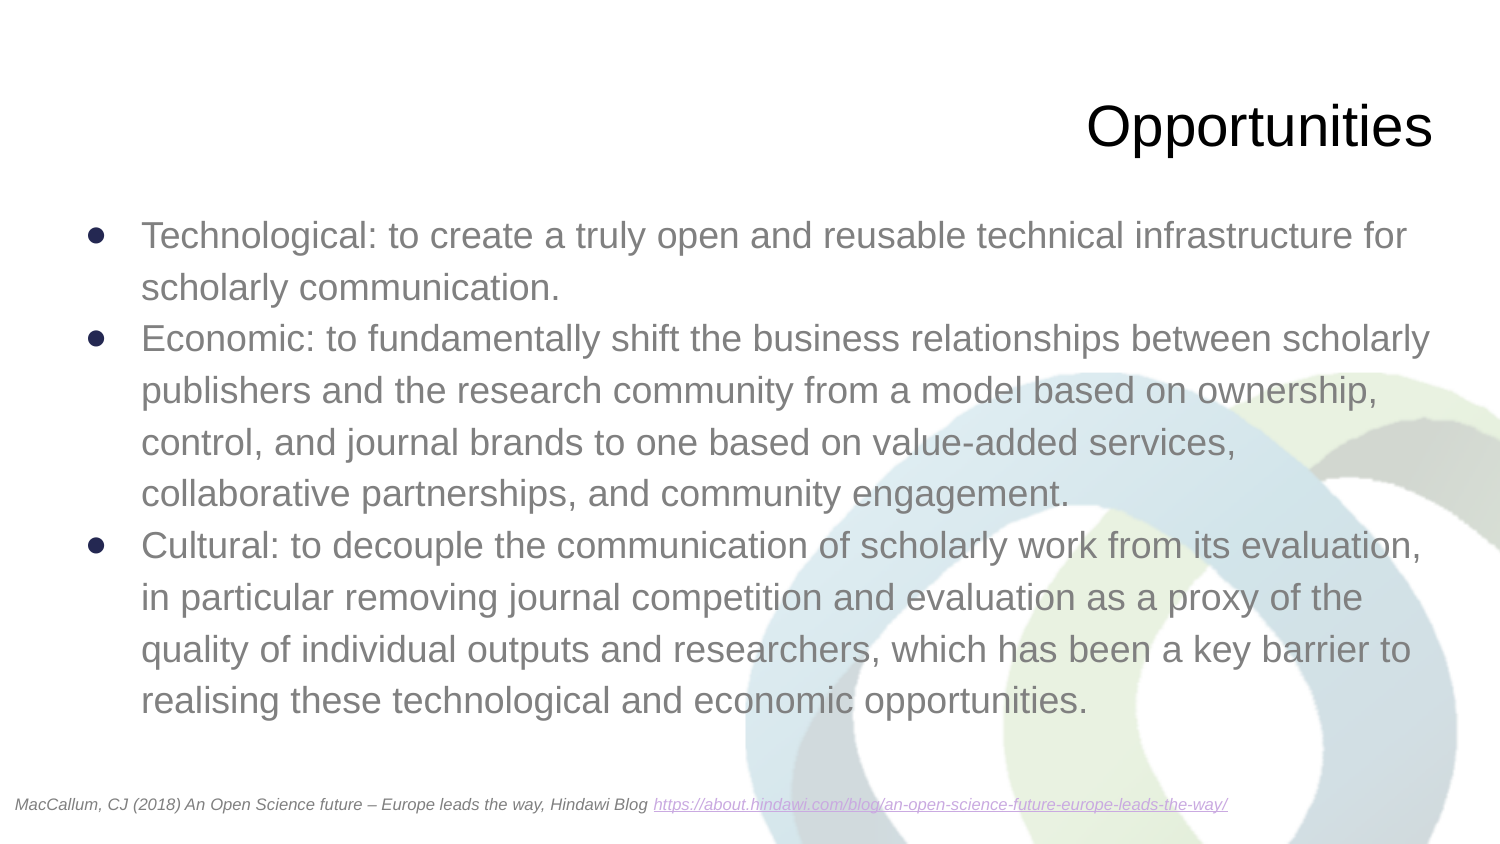

# Opportunities
Technological: to create a truly open and reusable technical infrastructure for scholarly communication.
Economic: to fundamentally shift the business relationships between scholarly publishers and the research community from a model based on ownership, control, and journal brands to one based on value-added services, collaborative partnerships, and community engagement.
Cultural: to decouple the communication of scholarly work from its evaluation, in particular removing journal competition and evaluation as a proxy of the quality of individual outputs and researchers, which has been a key barrier to realising these technological and economic opportunities.
MacCallum, CJ (2018) An Open Science future – Europe leads the way, Hindawi Blog https://about.hindawi.com/blog/an-open-science-future-europe-leads-the-way/